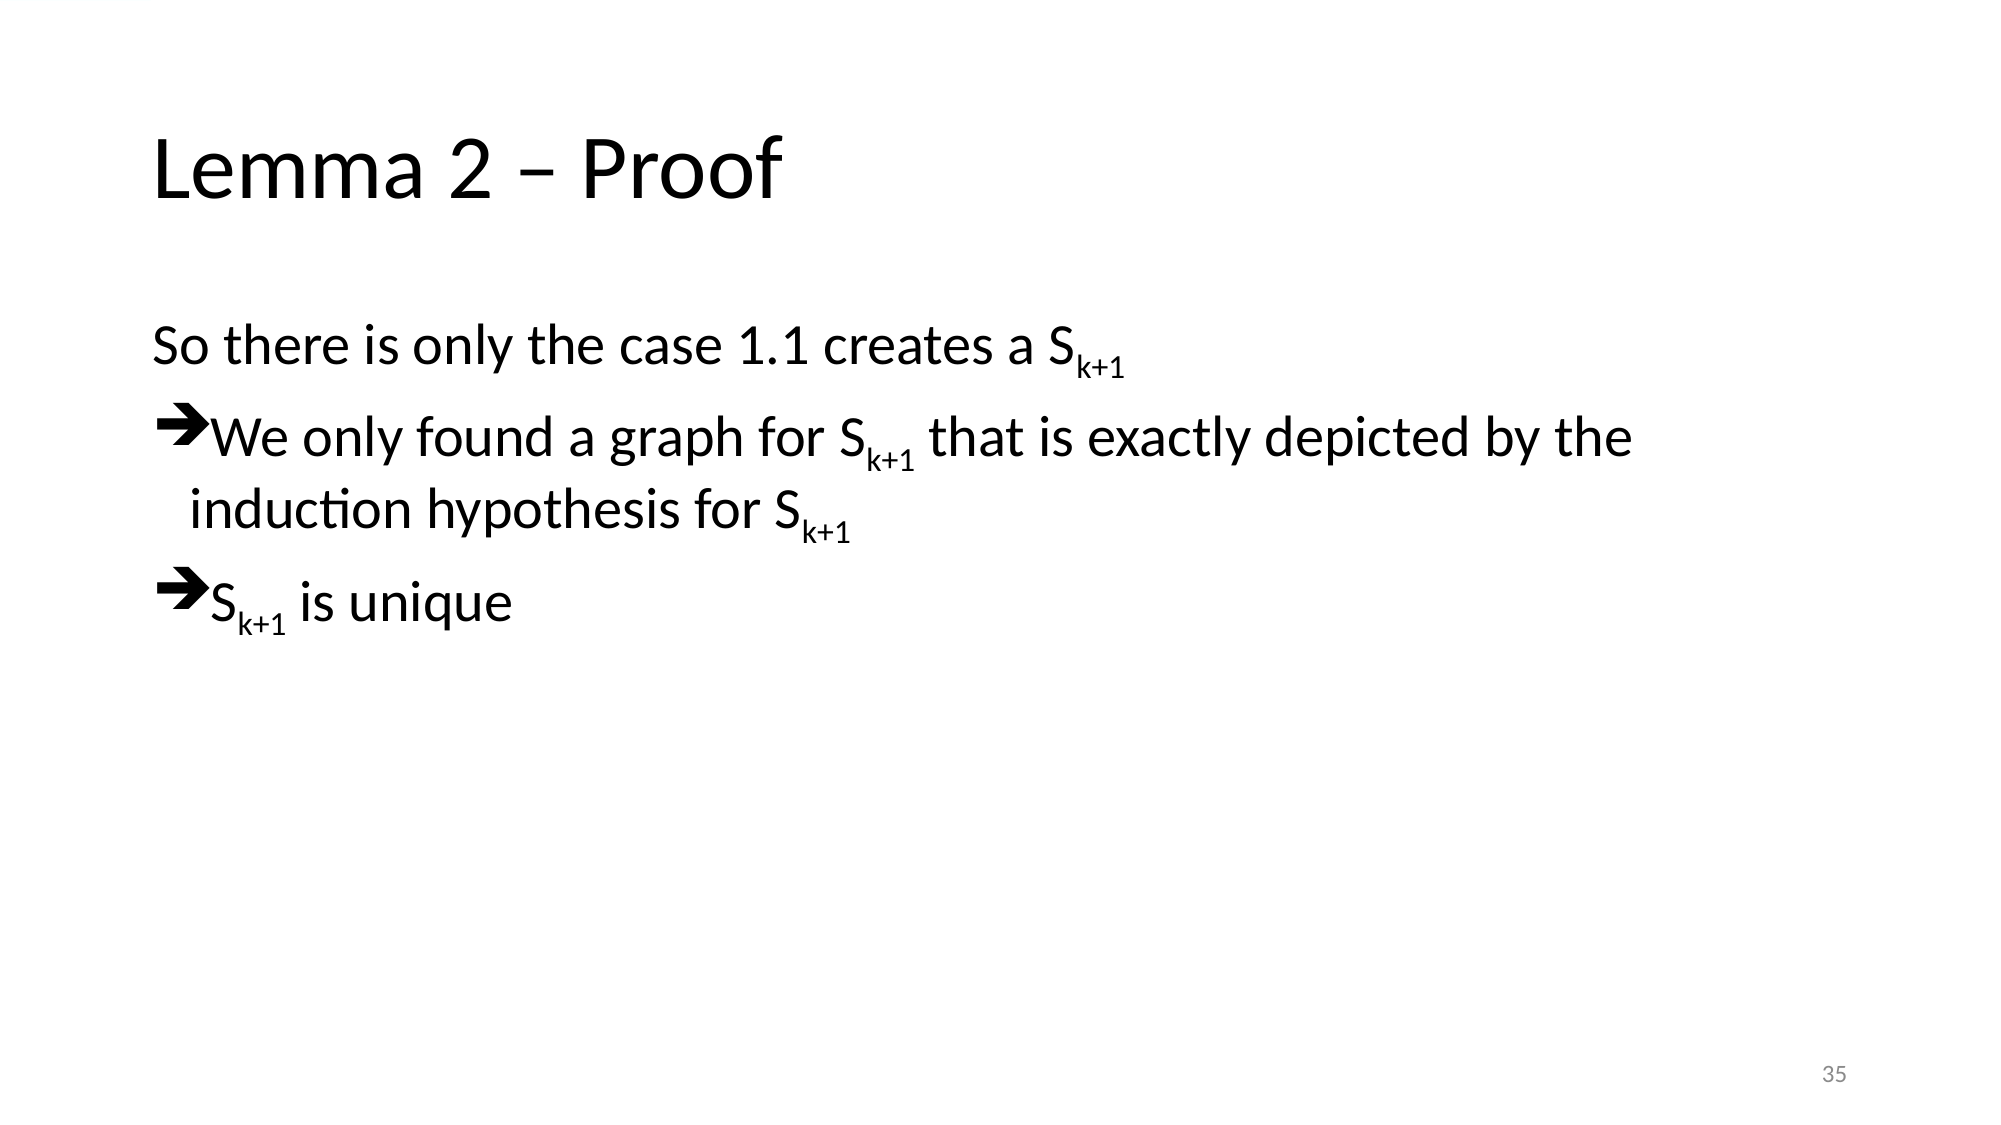

# Lemma 2 – Proof
So there is only the case 1.1 creates a Sk+1
We only found a graph for Sk+1 that is exactly depicted by the induction hypothesis for Sk+1
Sk+1 is unique
35